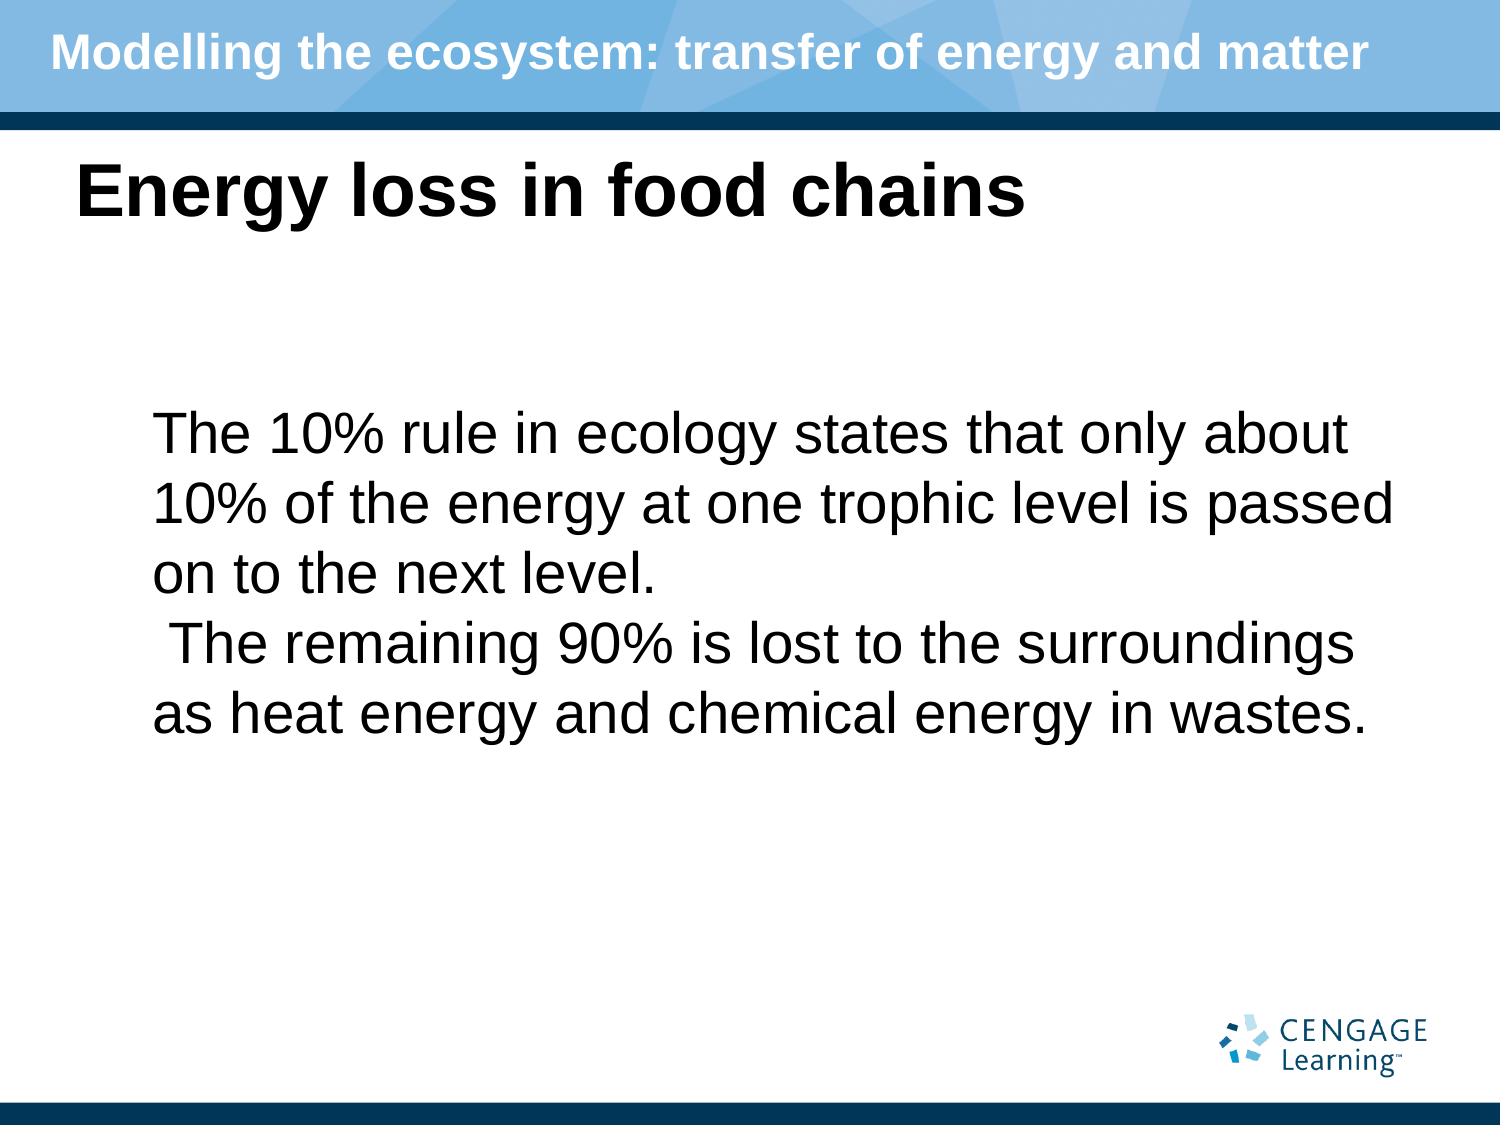

Modelling the ecosystem: transfer of energy and matter

# Energy loss in food chains

The 10% rule in ecology states that only about 10% of the energy at one trophic level is passed on to the next level.
 The remaining 90% is lost to the surroundings as heat energy and chemical energy in wastes.